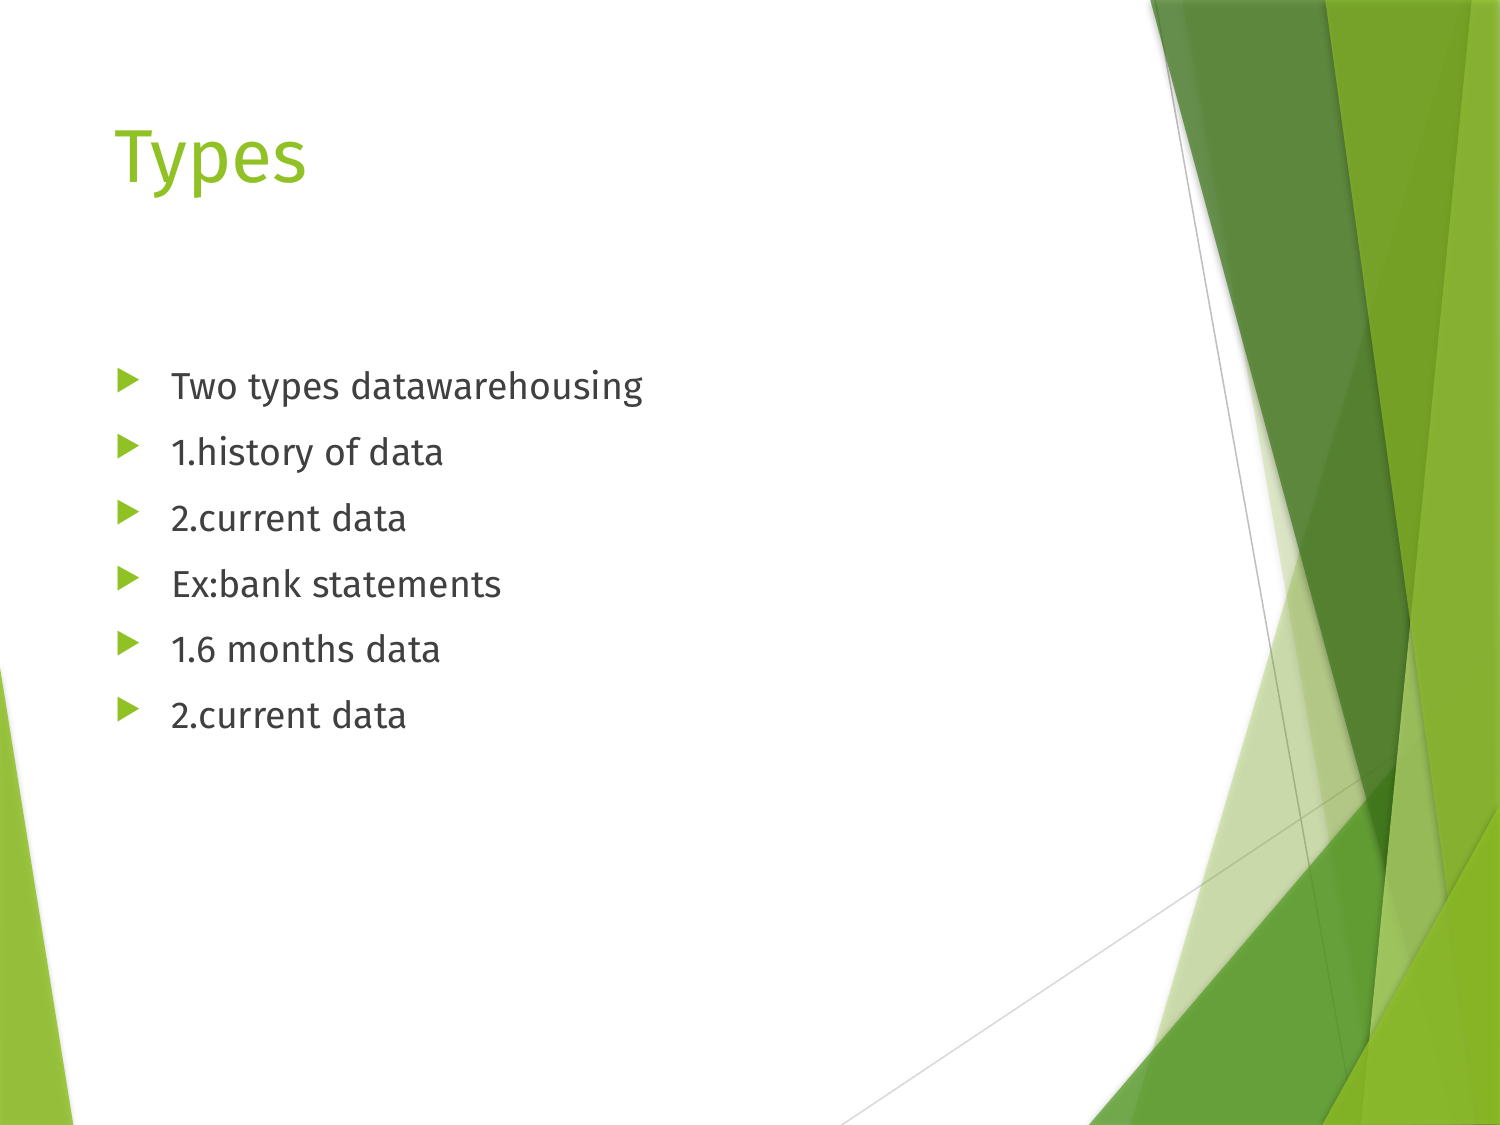

# Types
Two types datawarehousing
1.history of data
2.current data
Ex:bank statements
1.6 months data
2.current data